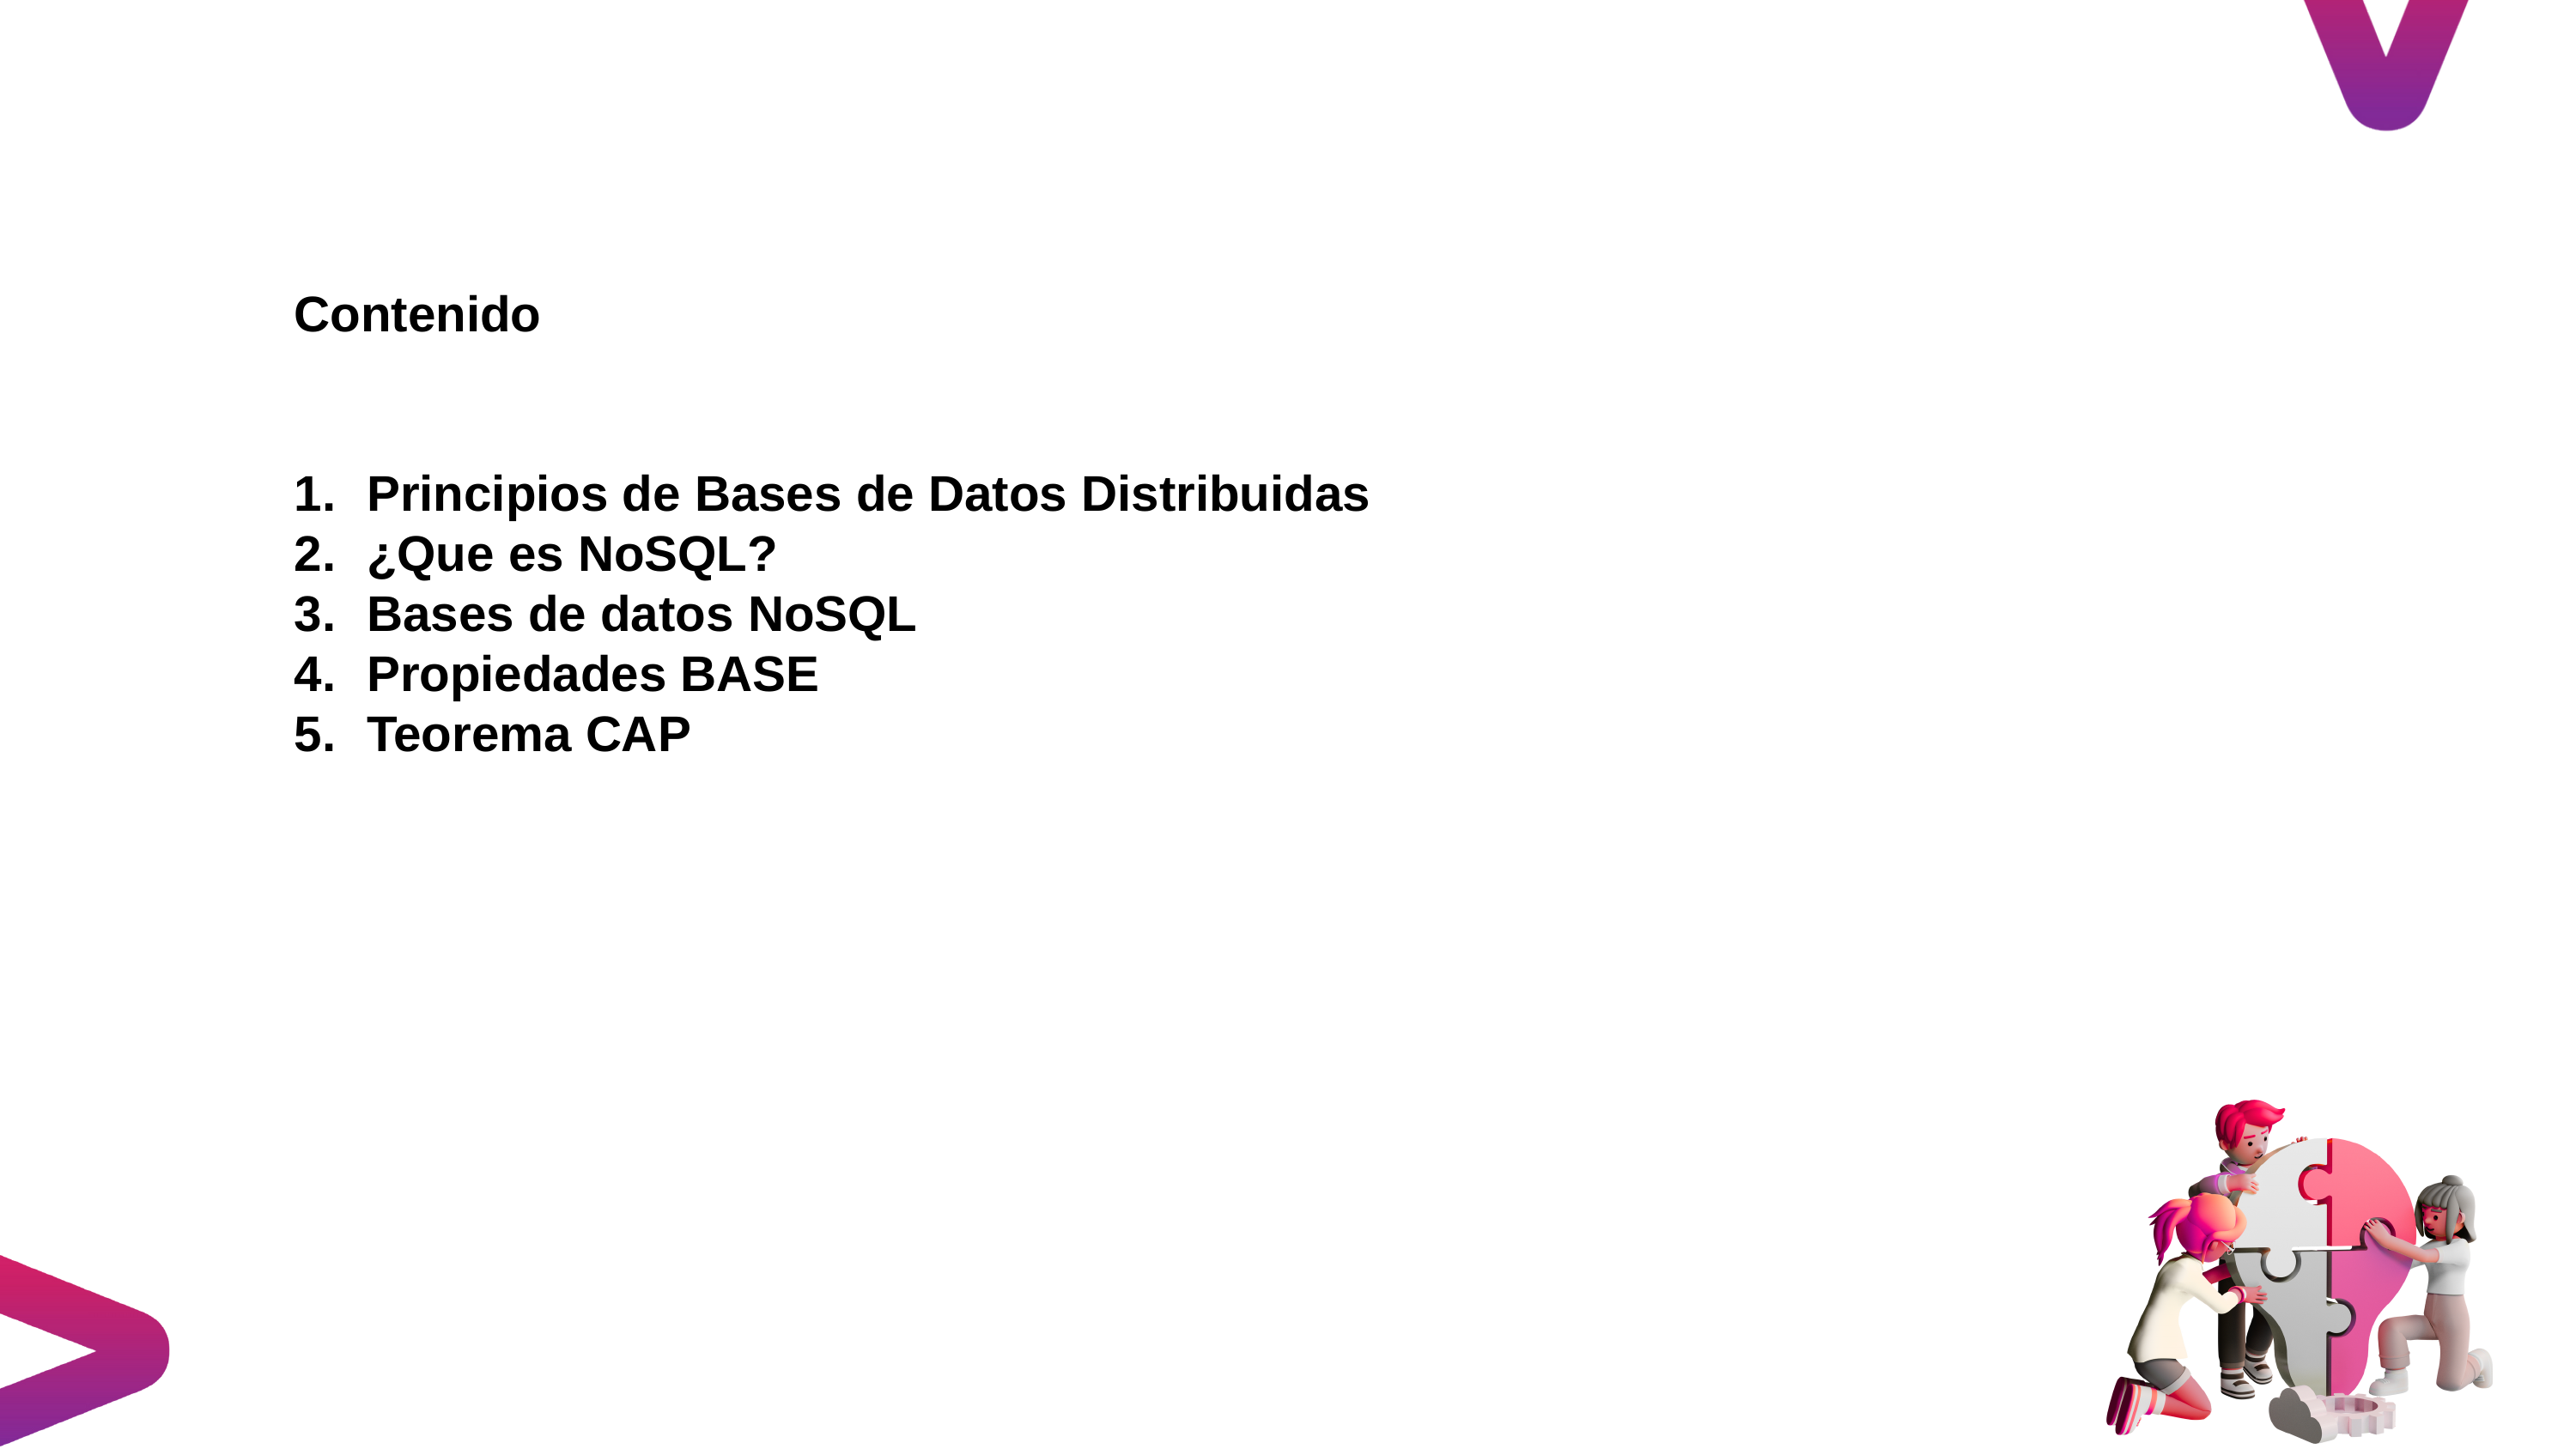

Contenido

Principios de Bases de Datos Distribuidas
¿Que es NoSQL?
Bases de datos NoSQL
Propiedades BASE
Teorema CAP